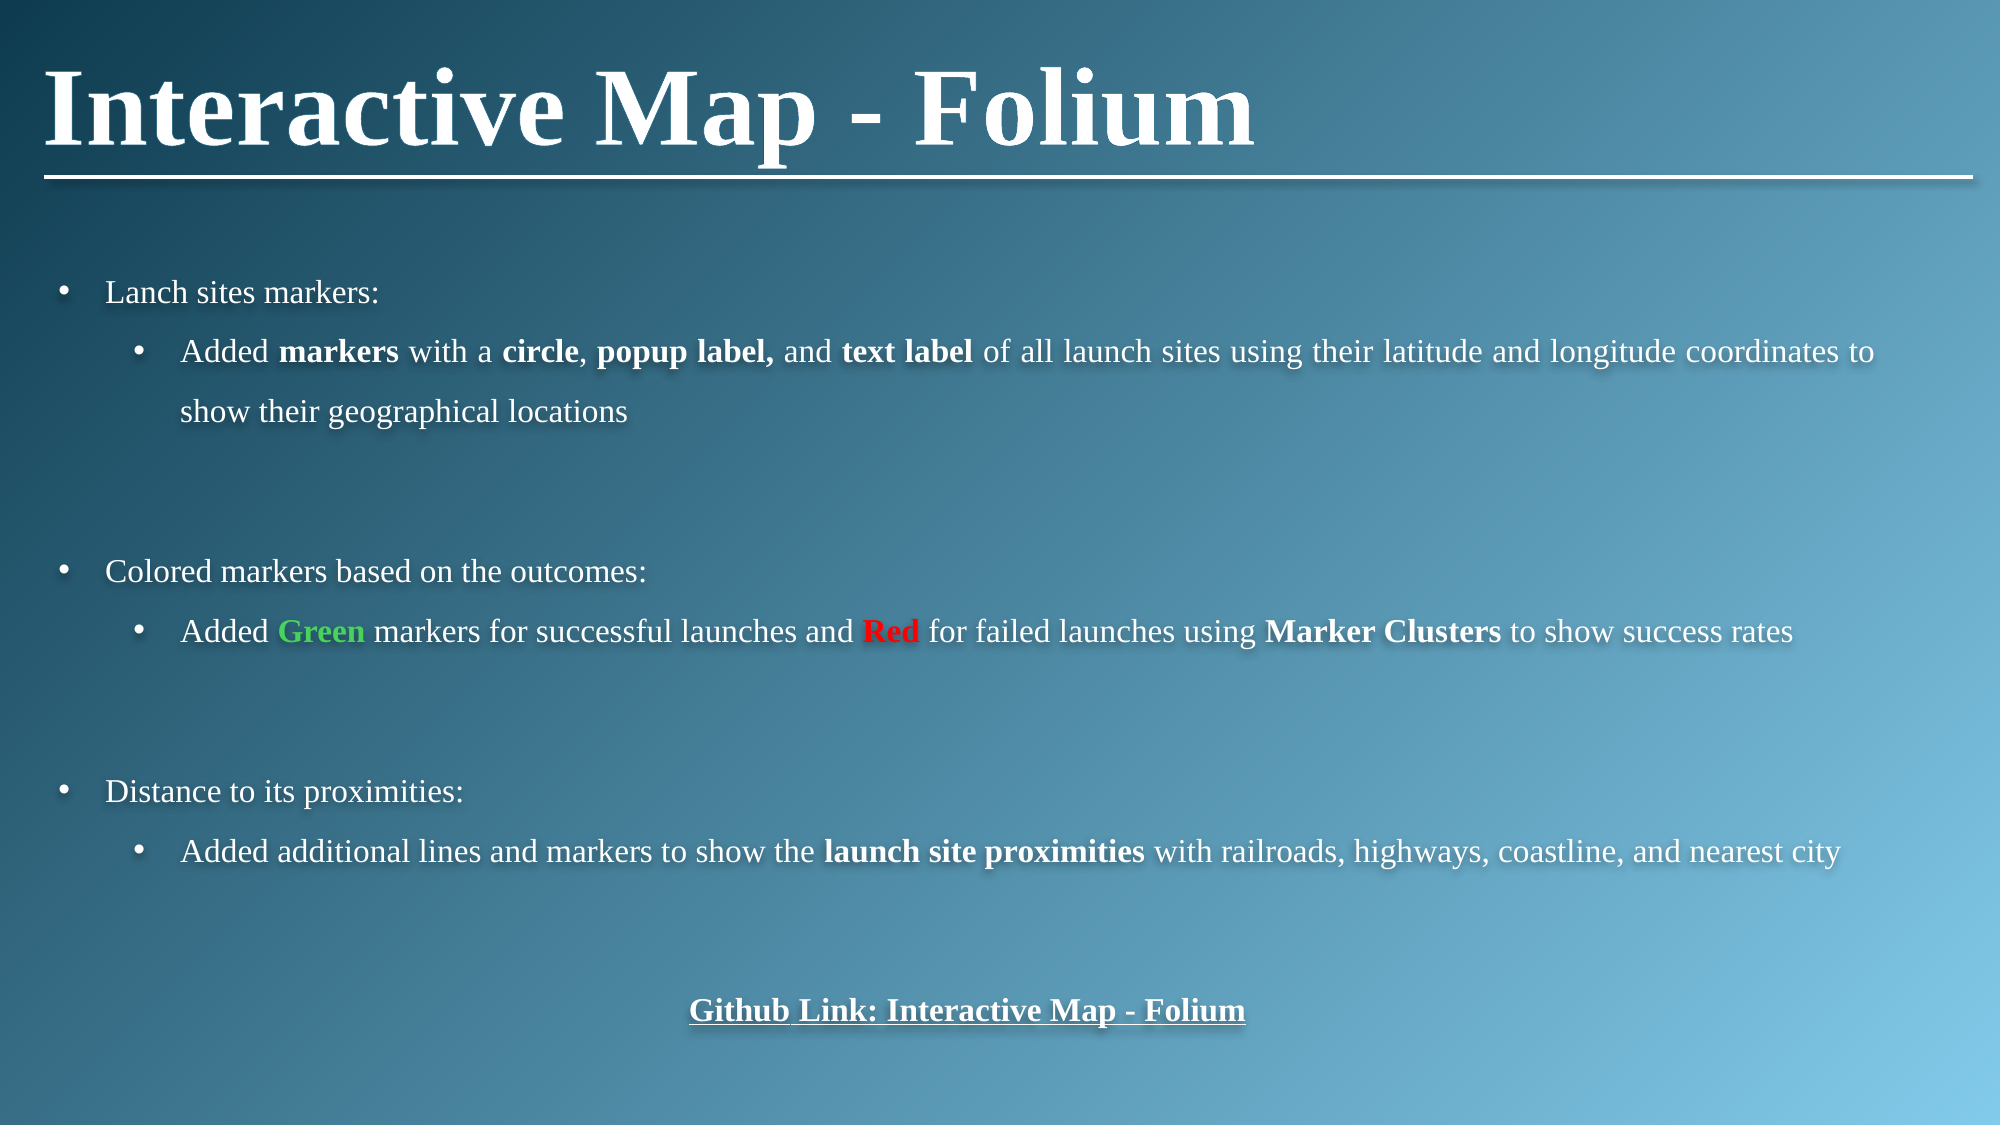

# Interactive Map - Folium
Lanch sites markers:
Added markers with a circle, popup label, and text label of all launch sites using their latitude and longitude coordinates to show their geographical locations

Colored markers based on the outcomes:
Added Green markers for successful launches and Red for failed launches using Marker Clusters to show success rates

Distance to its proximities:
Added additional lines and markers to show the launch site proximities with railroads, highways, coastline, and nearest city

Github Link: Interactive Map - Folium